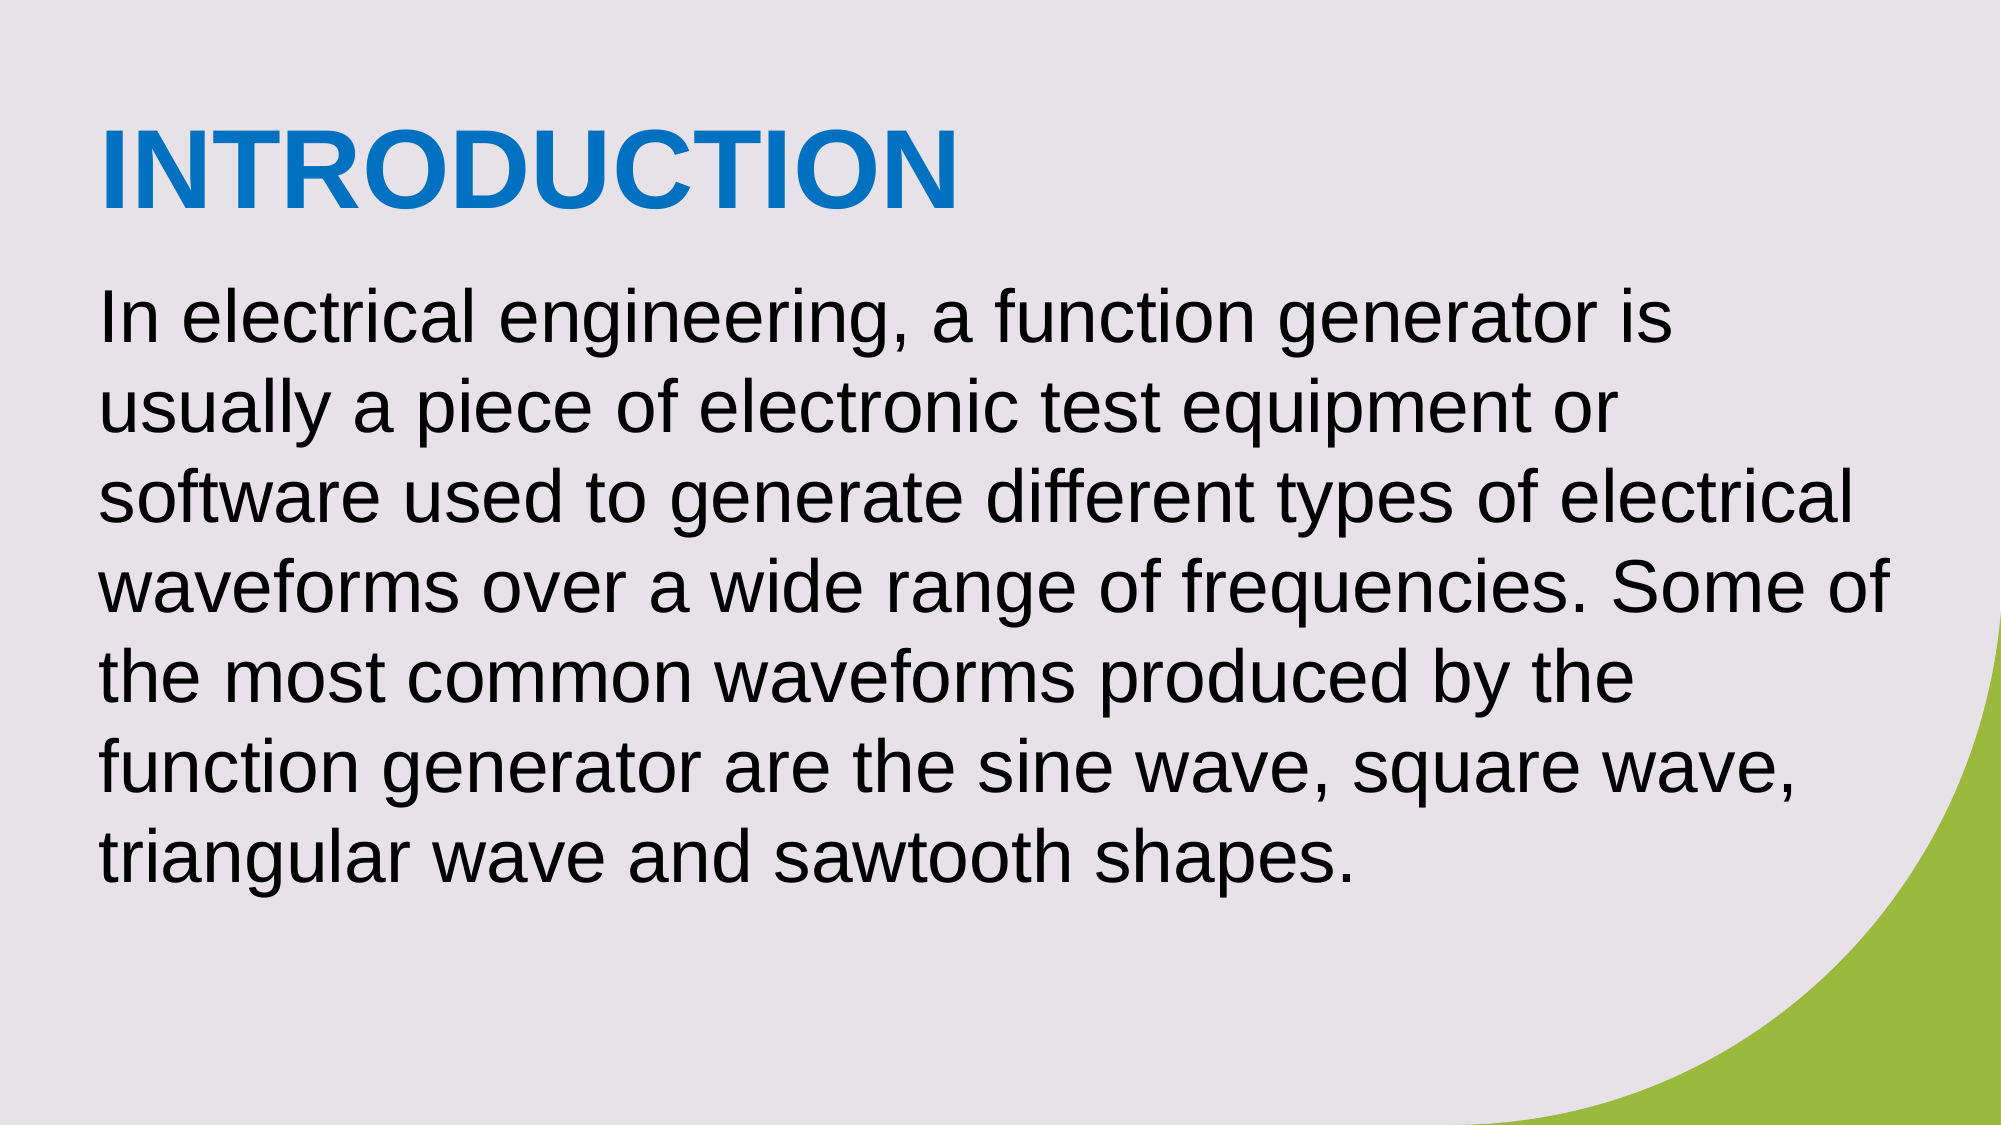

INTRODUCTION
In electrical engineering, a function generator is usually a piece of electronic test equipment or software used to generate different types of electrical waveforms over a wide range of frequencies. Some of the most common waveforms produced by the function generator are the sine wave, square wave, triangular wave and sawtooth shapes.